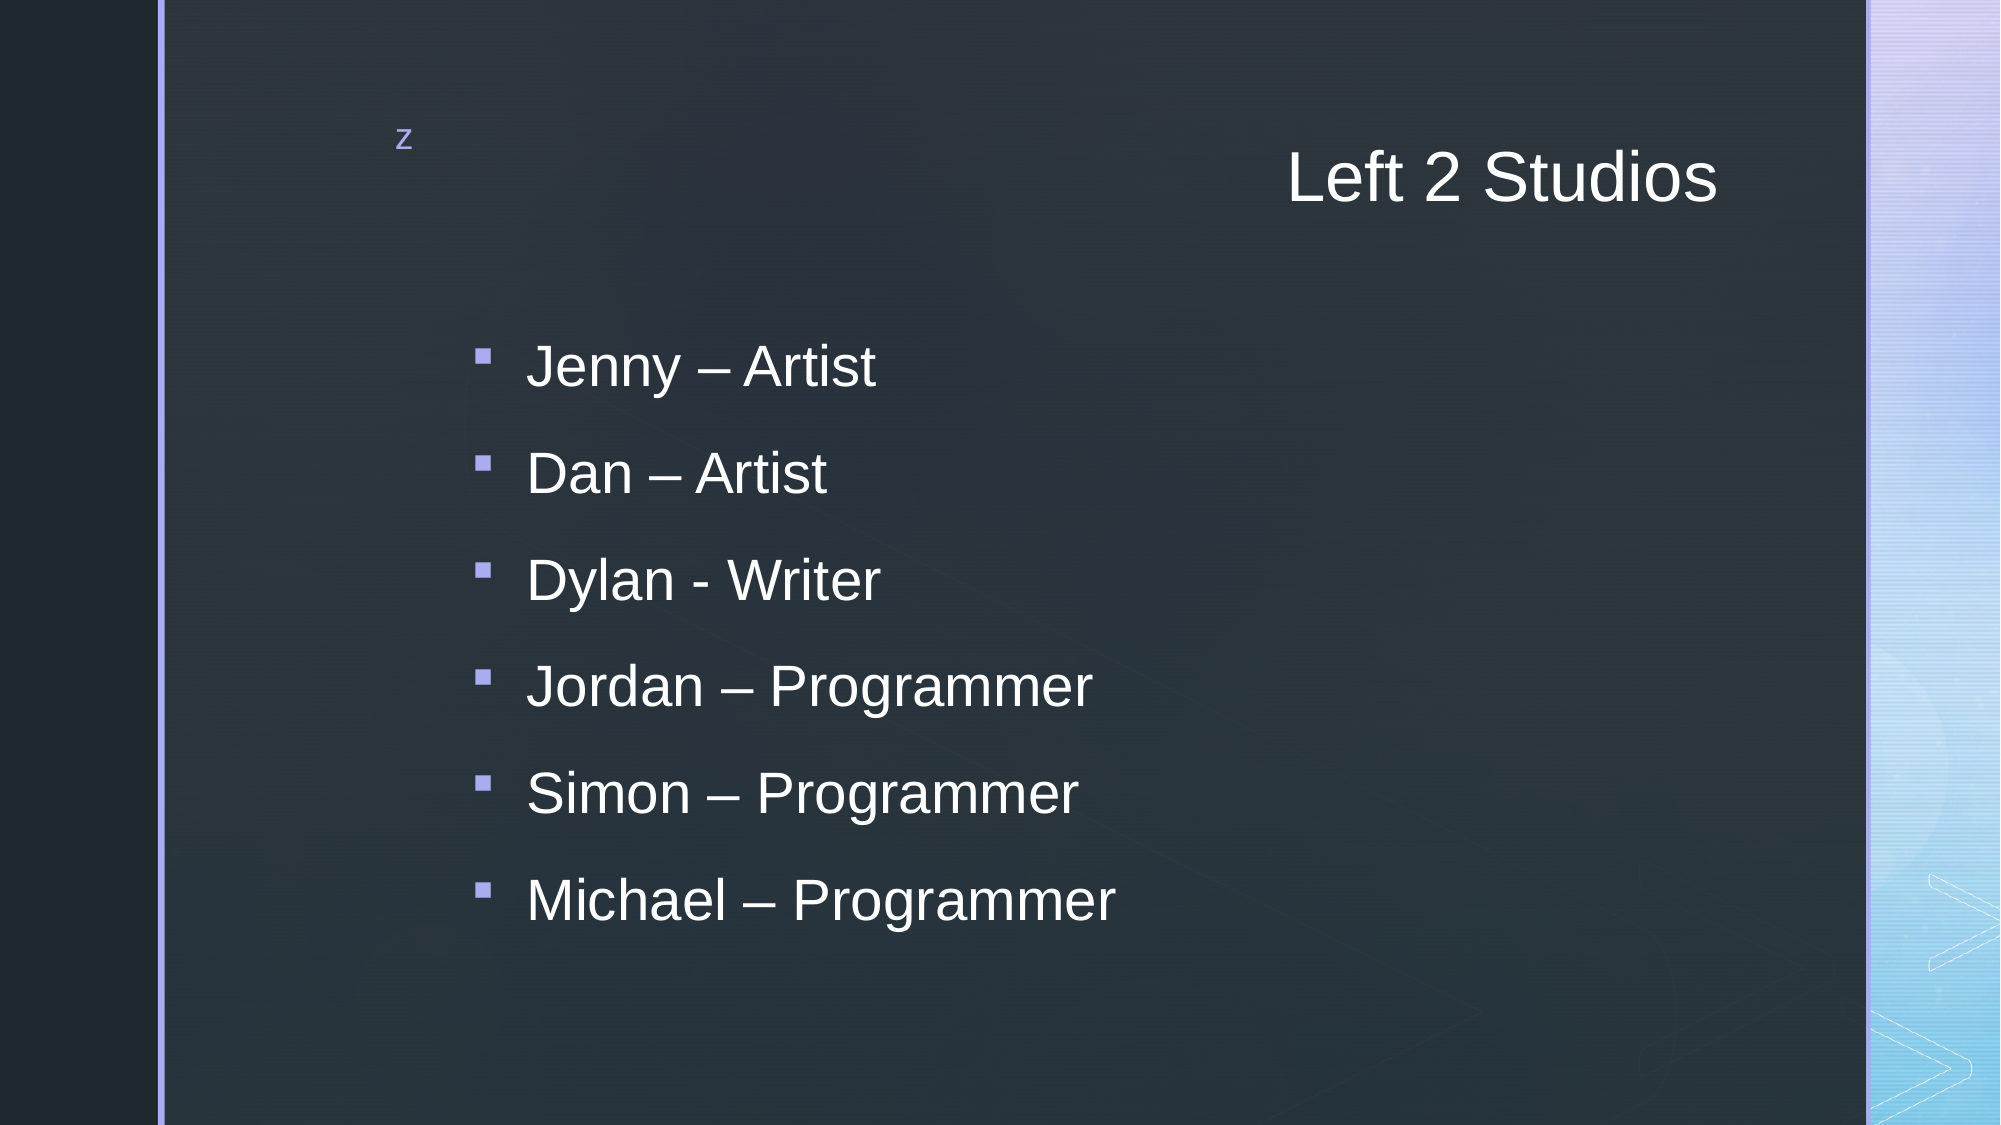

# Left 2 Studios
Jenny – Artist
Dan – Artist
Dylan - Writer
Jordan – Programmer
Simon – Programmer
Michael – Programmer